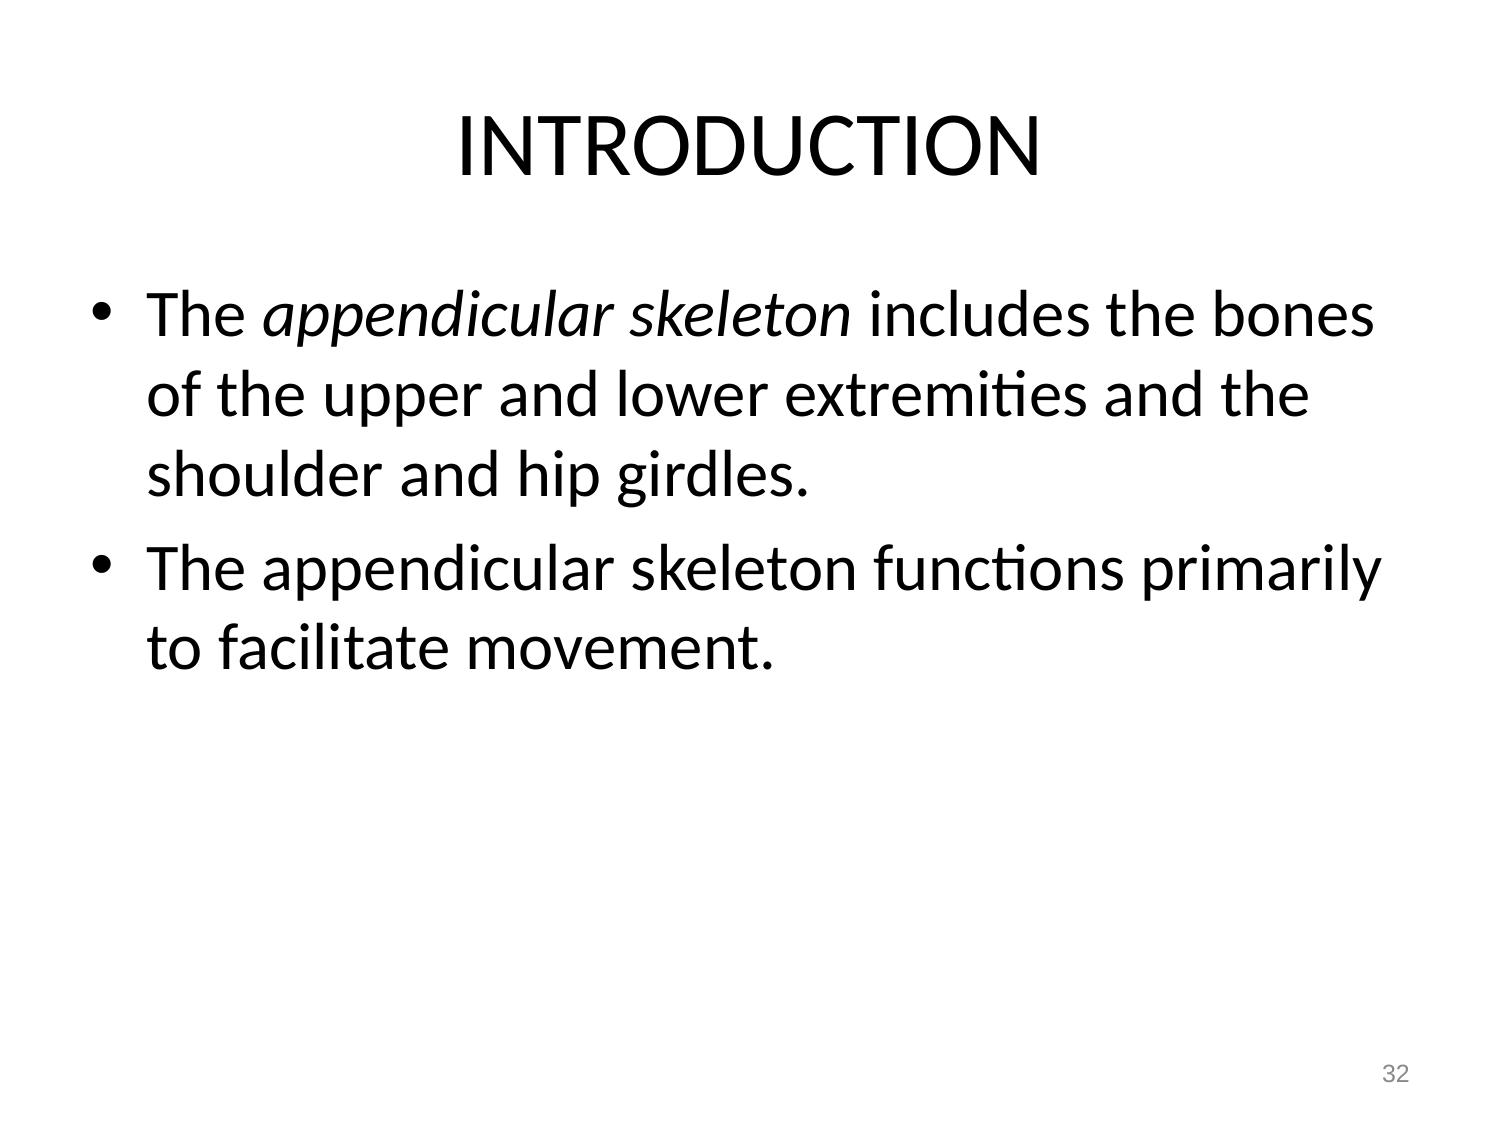

# INTRODUCTION
The appendicular skeleton includes the bones of the upper and lower extremities and the shoulder and hip girdles.
The appendicular skeleton functions primarily to facilitate movement.
32